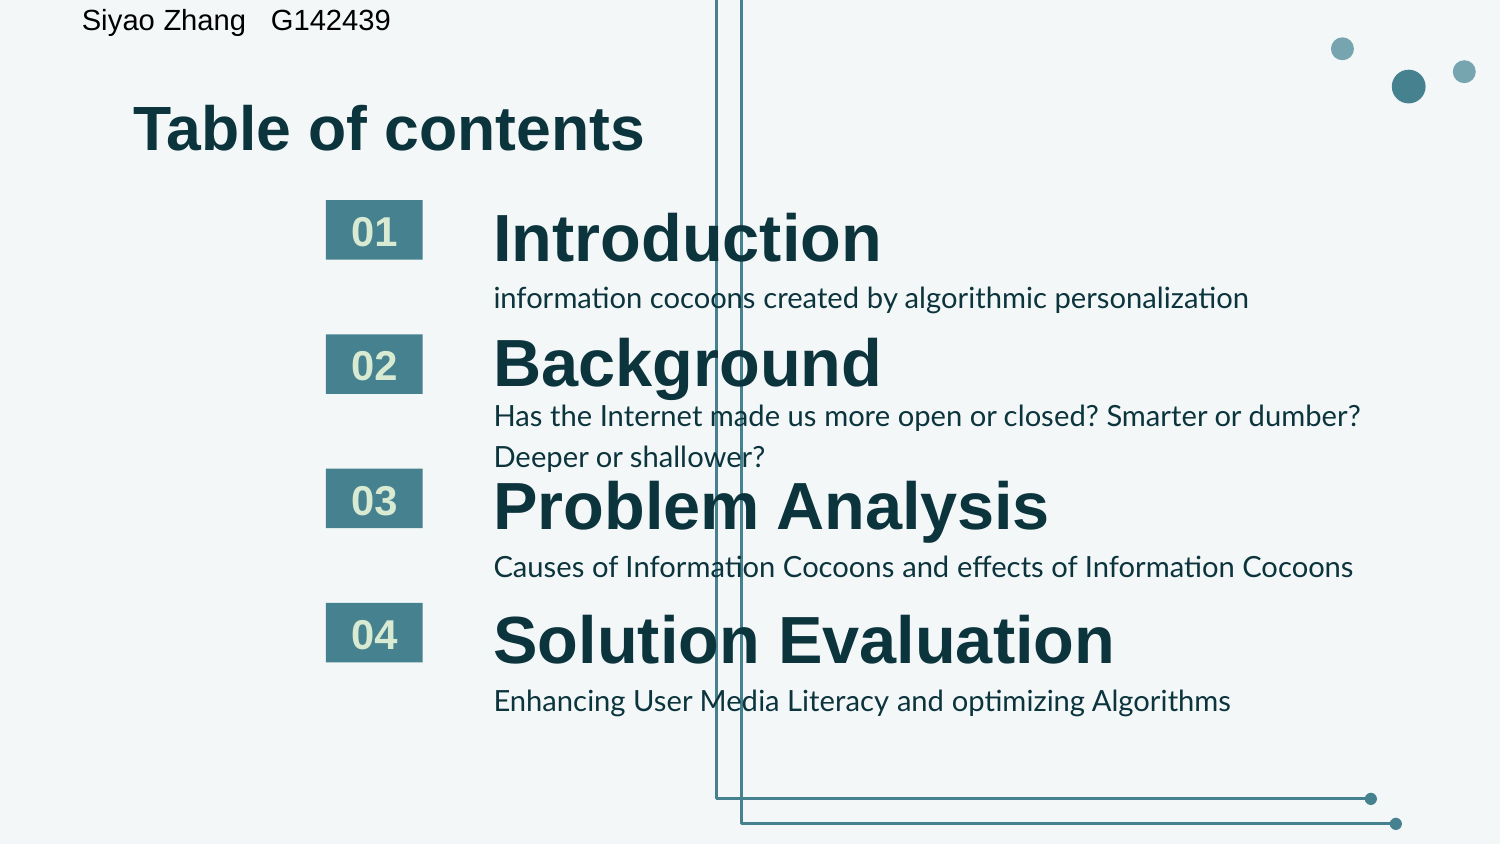

Siyao Zhang   G142439
# Table of contents
01
Introduction
information cocoons created by algorithmic personalization
02
Background
Has the Internet made us more open or closed? Smarter or dumber? Deeper or shallower?
03
Problem Analysis
Causes of Information Cocoons and effects of Information Cocoons
04
Solution Evaluation
Enhancing User Media Literacy and optimizing Algorithms